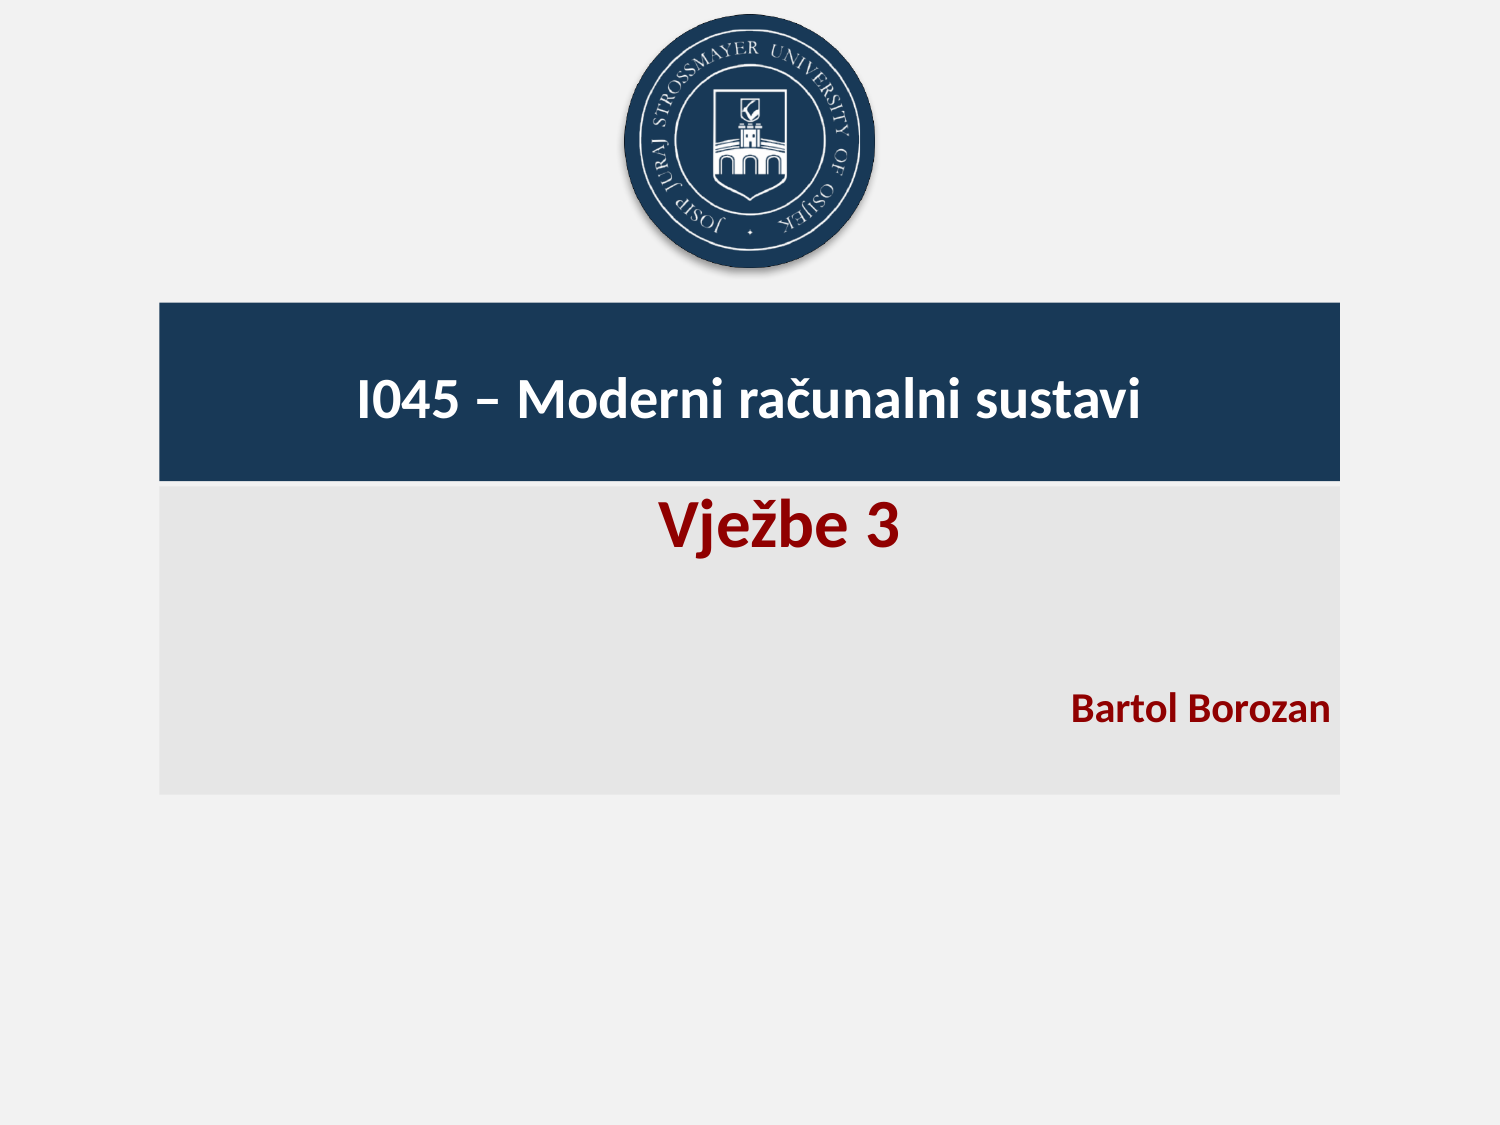

# I045 – Moderni računalni sustavi
Vježbe 3

Bartol Borozan